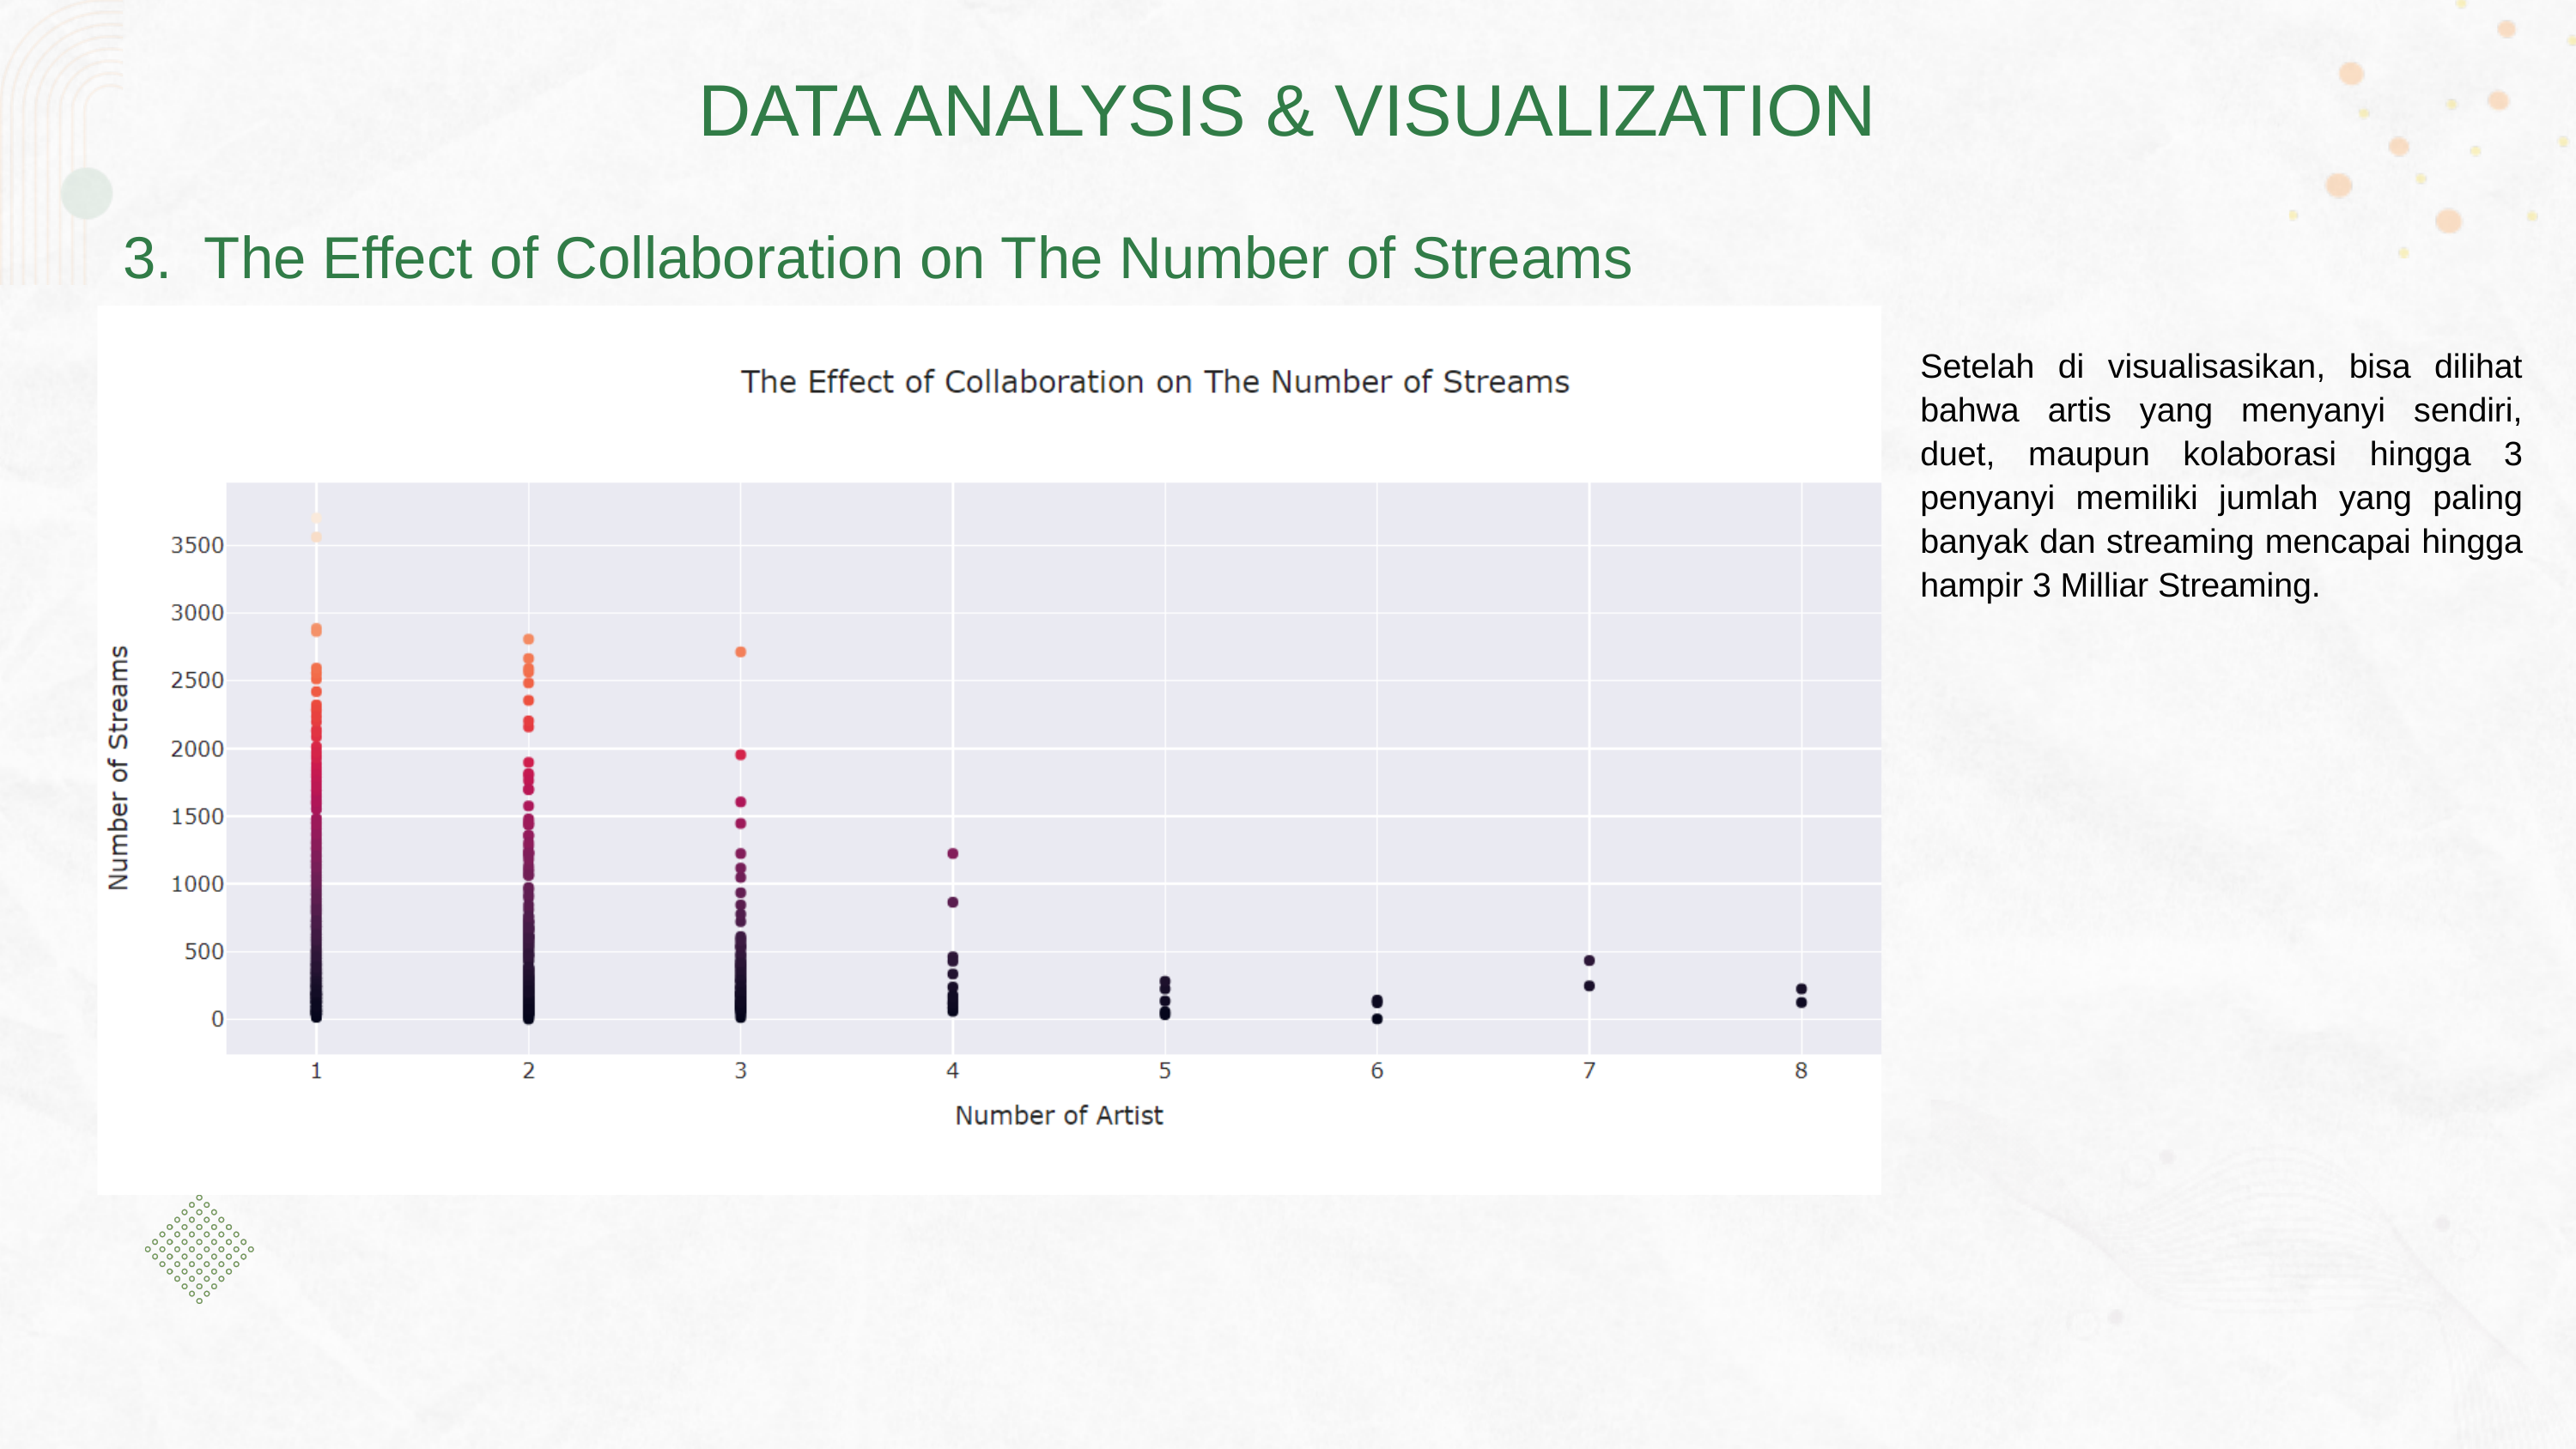

DATA ANALYSIS & VISUALIZATION
3.  The Effect of Collaboration on The Number of Streams

Setelah di visualisasikan, bisa dilihat bahwa artis yang menyanyi sendiri, duet, maupun kolaborasi hingga 3 penyanyi memiliki jumlah yang paling banyak dan streaming mencapai hingga hampir 3 Milliar Streaming.